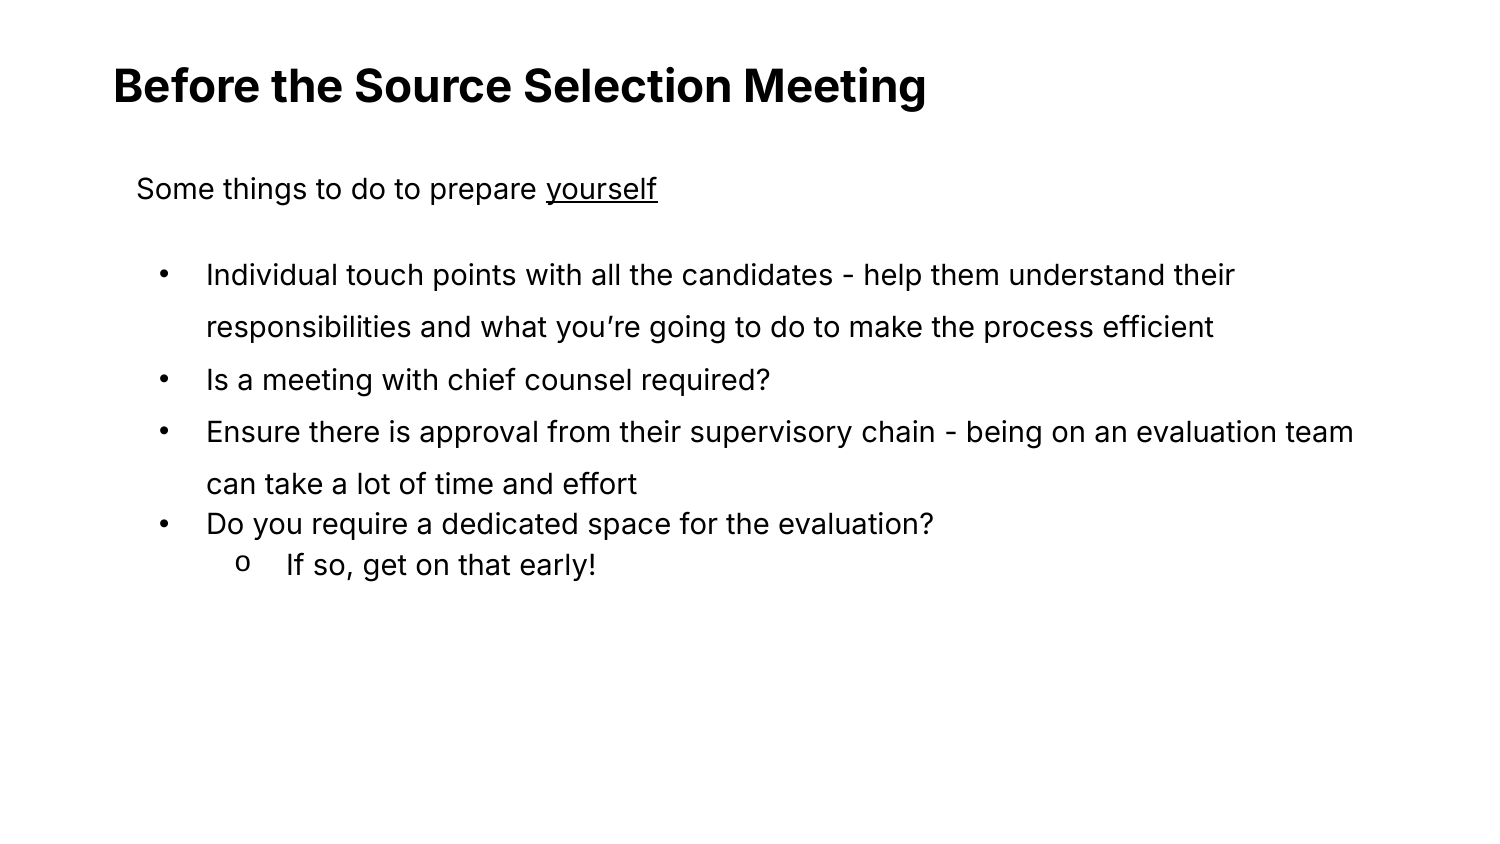

Before the Source Selection Meeting
Some things to do to prepare yourself
Individual touch points with all the candidates - help them understand their responsibilities and what you’re going to do to make the process efficient
Is a meeting with chief counsel required?
Ensure there is approval from their supervisory chain - being on an evaluation team can take a lot of time and effort
Do you require a dedicated space for the evaluation?
If so, get on that early!